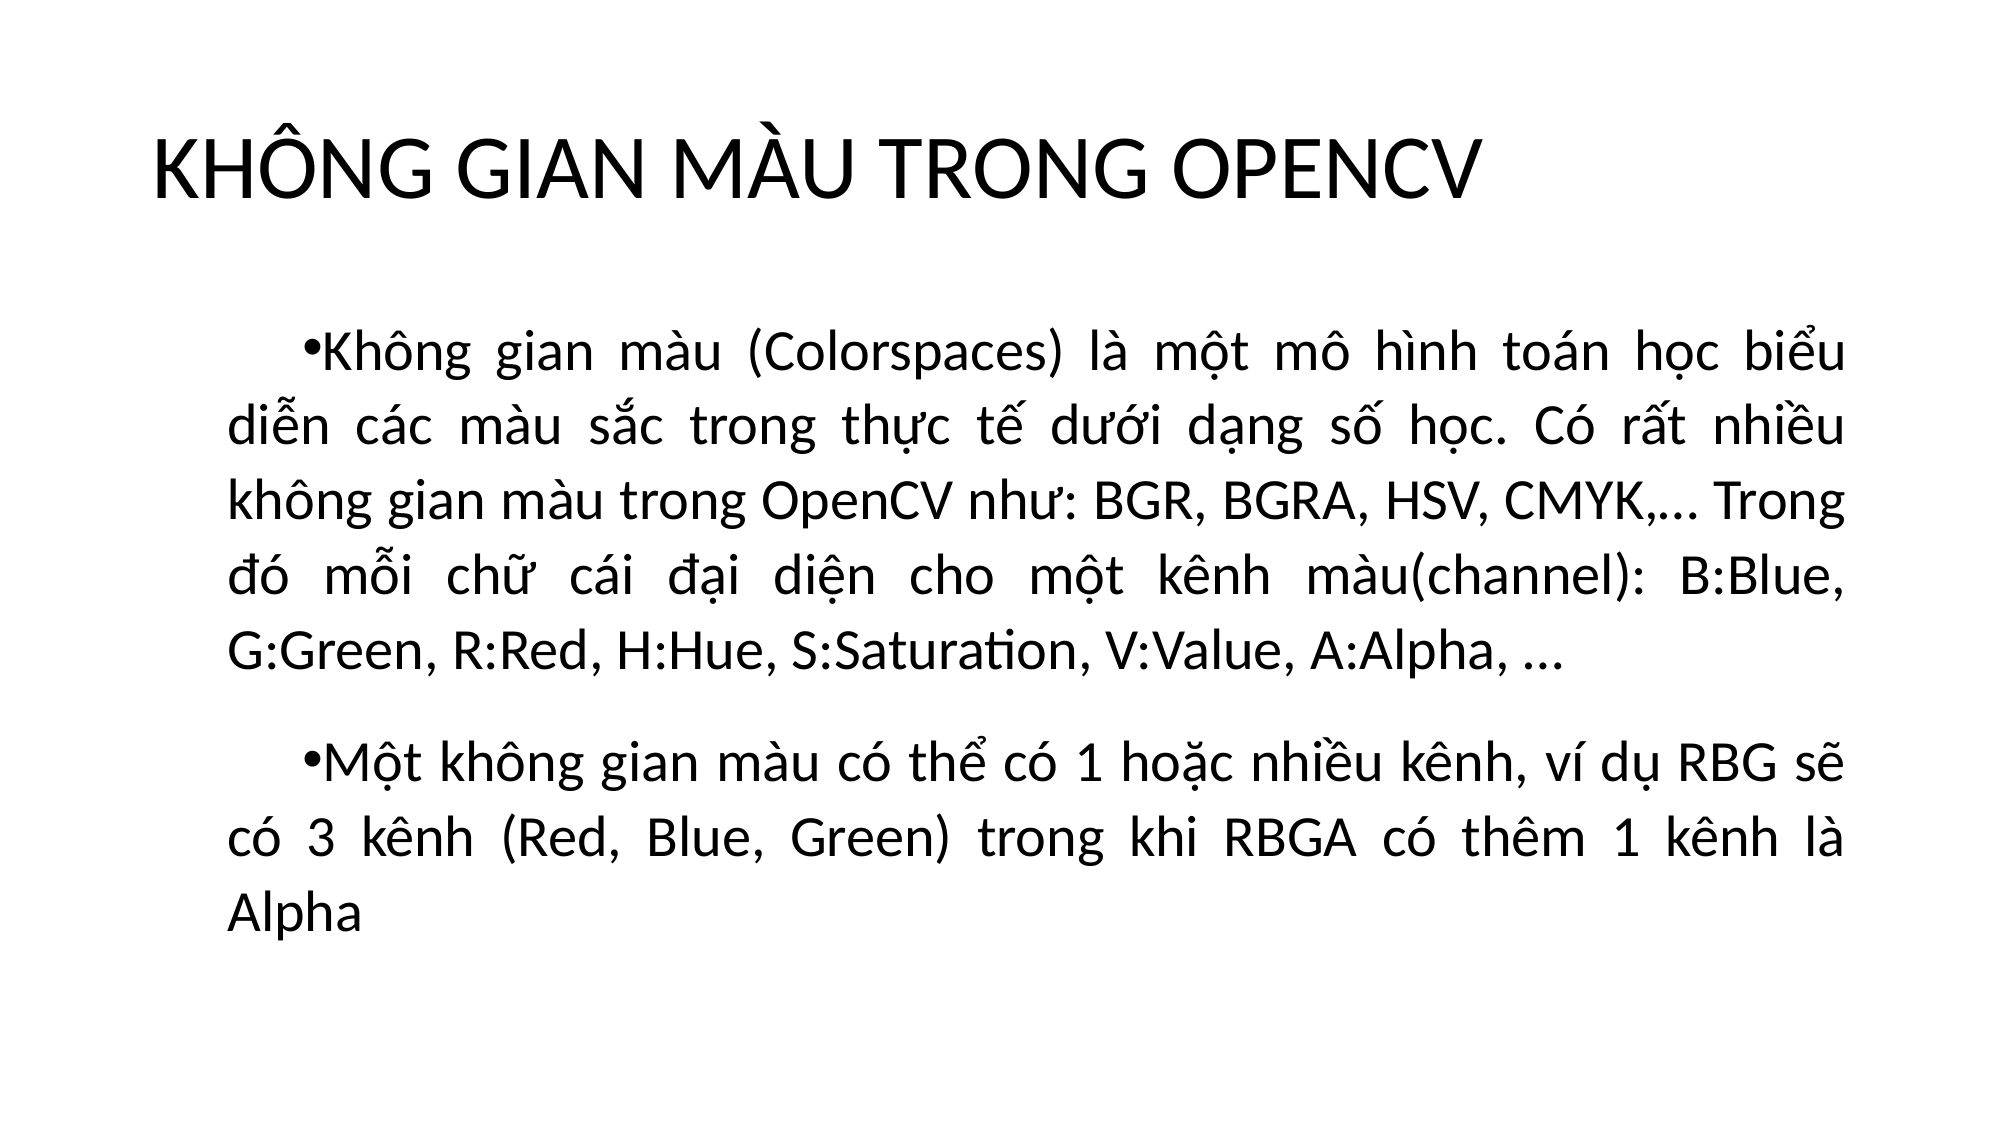

# KHÔNG GIAN MÀU TRONG OPENCV
Không gian màu (Colorspaces) là một mô hình toán học biểu diễn các màu sắc trong thực tế dưới dạng số học. Có rất nhiều không gian màu trong OpenCV như: BGR, BGRA, HSV, CMYK,… Trong đó mỗi chữ cái đại diện cho một kênh màu(channel): B:Blue, G:Green, R:Red, H:Hue, S:Saturation, V:Value, A:Alpha, …
Một không gian màu có thể có 1 hoặc nhiều kênh, ví dụ RBG sẽ có 3 kênh (Red, Blue, Green) trong khi RBGA có thêm 1 kênh là Alpha